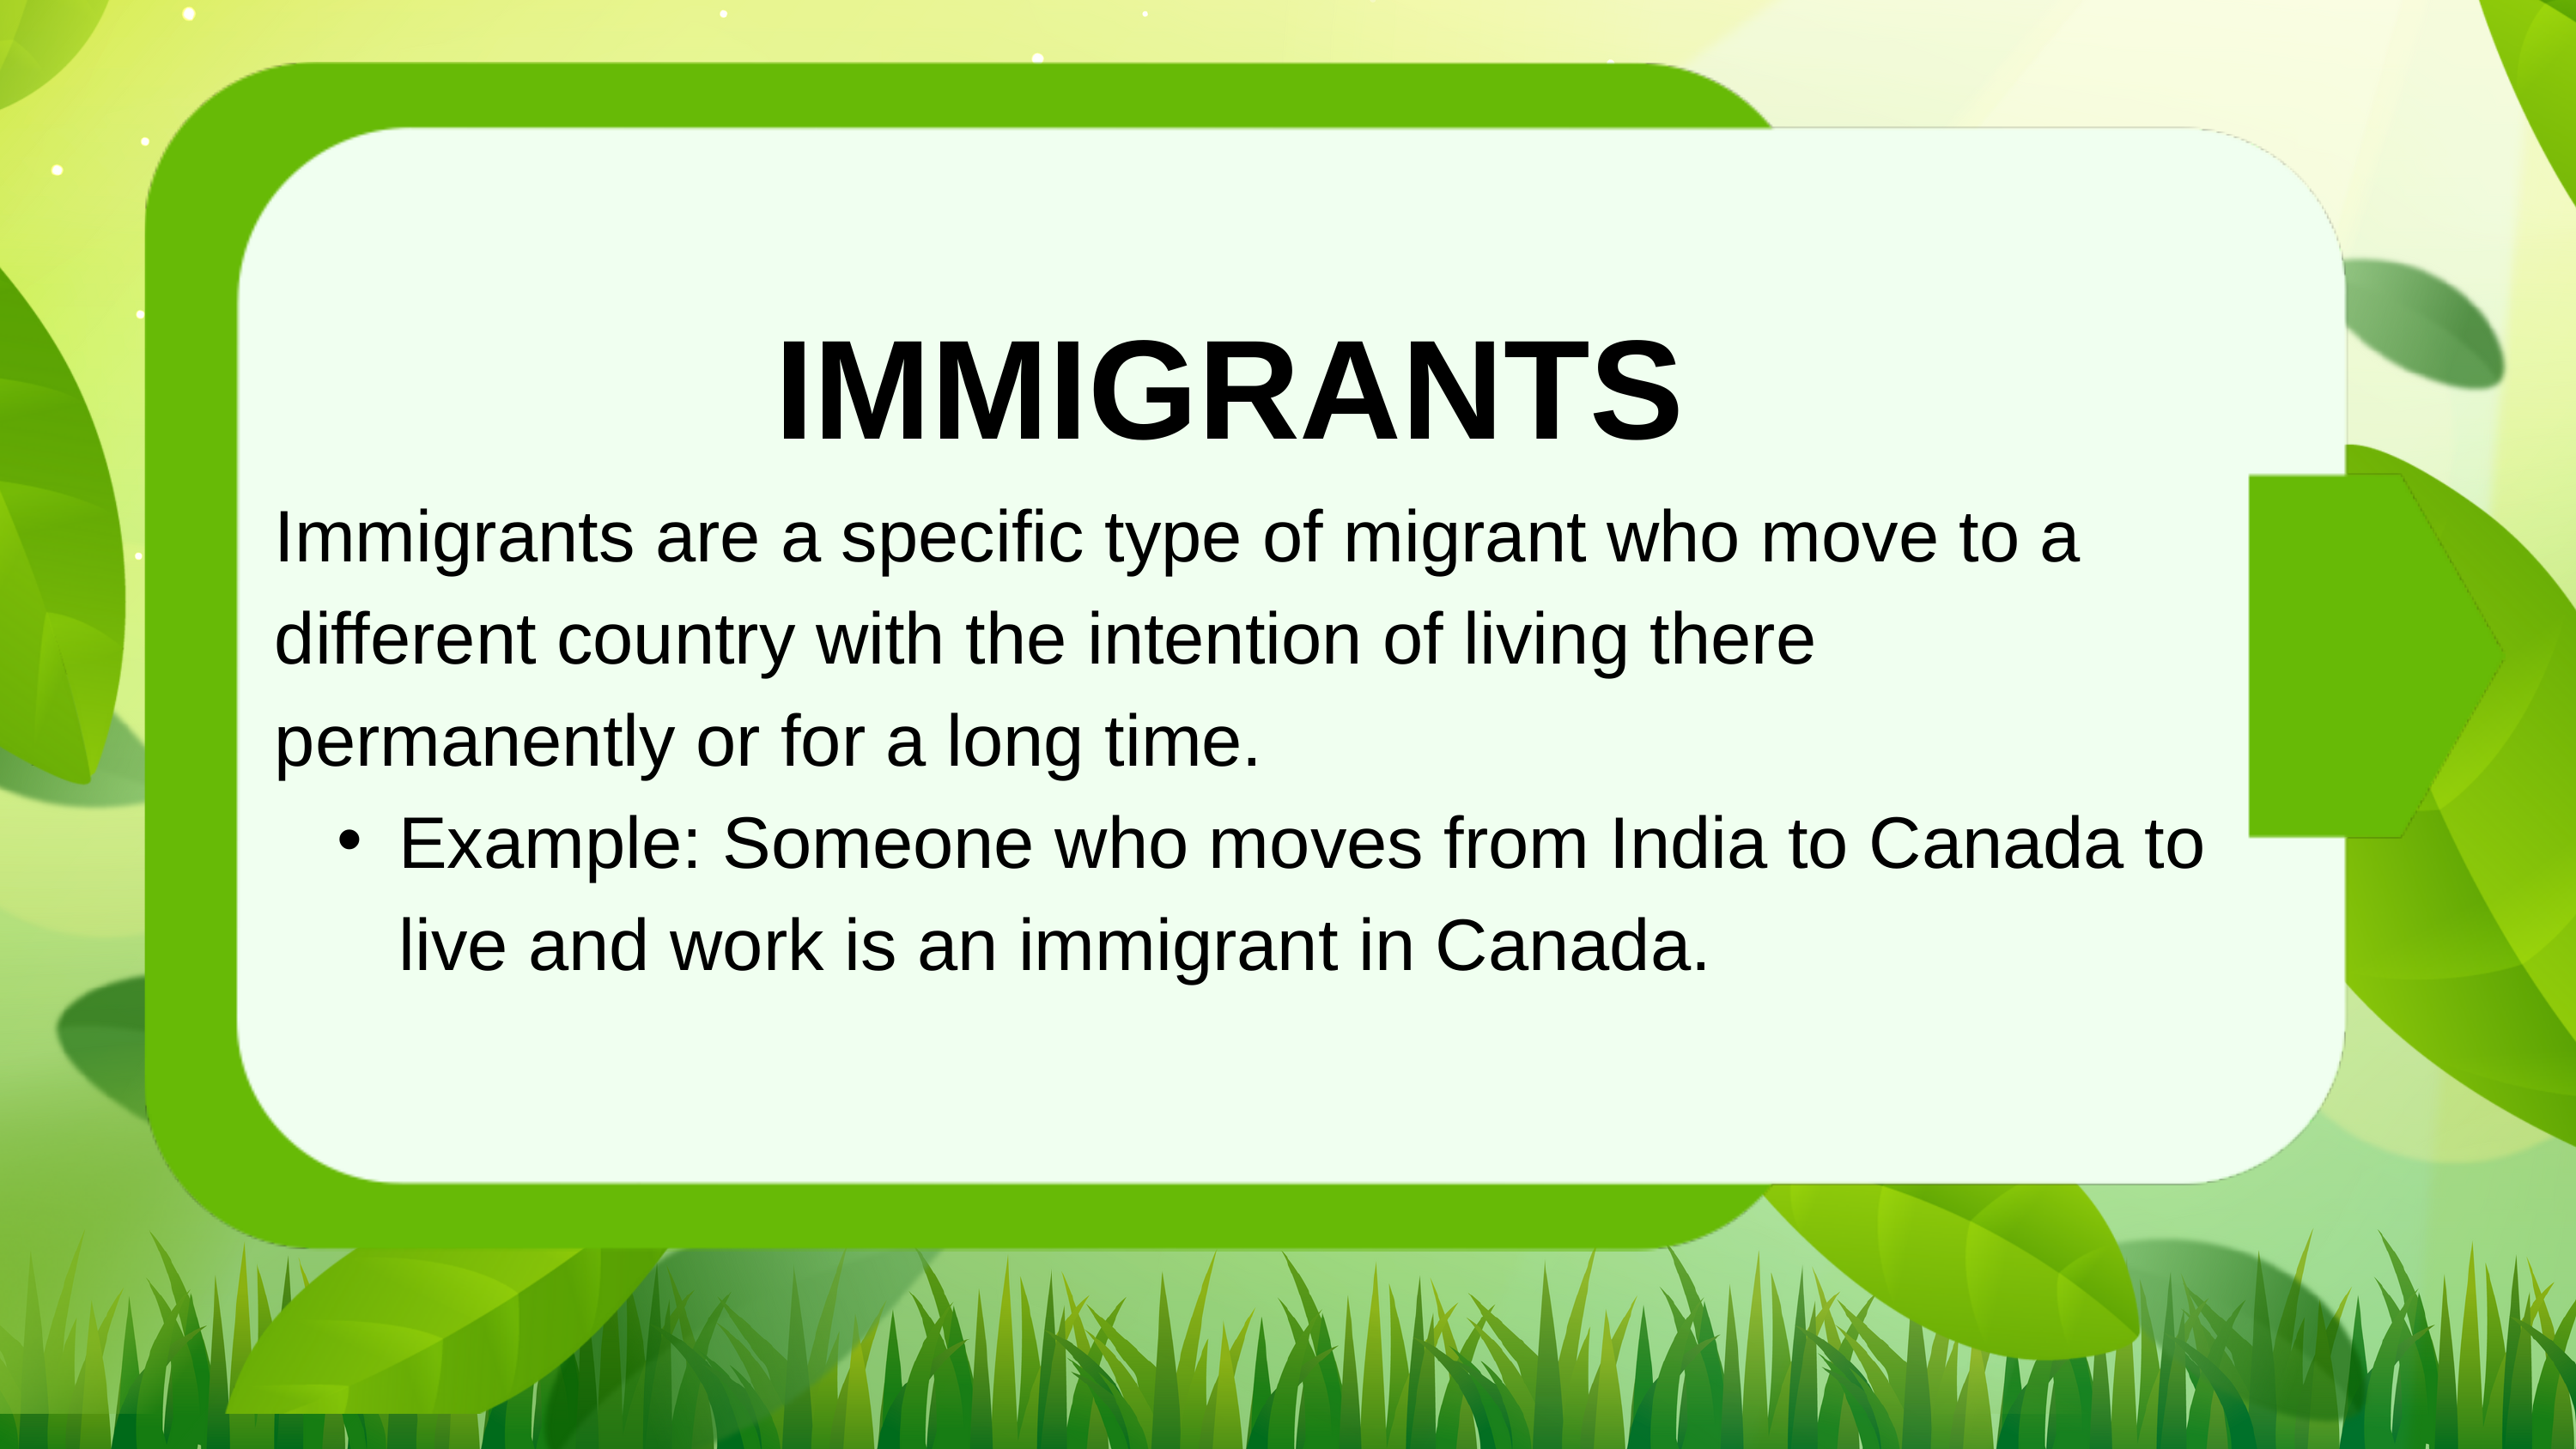

IMMIGRANTS
Immigrants are a specific type of migrant who move to a different country with the intention of living there permanently or for a long time.
Example: Someone who moves from India to Canada to live and work is an immigrant in Canada.